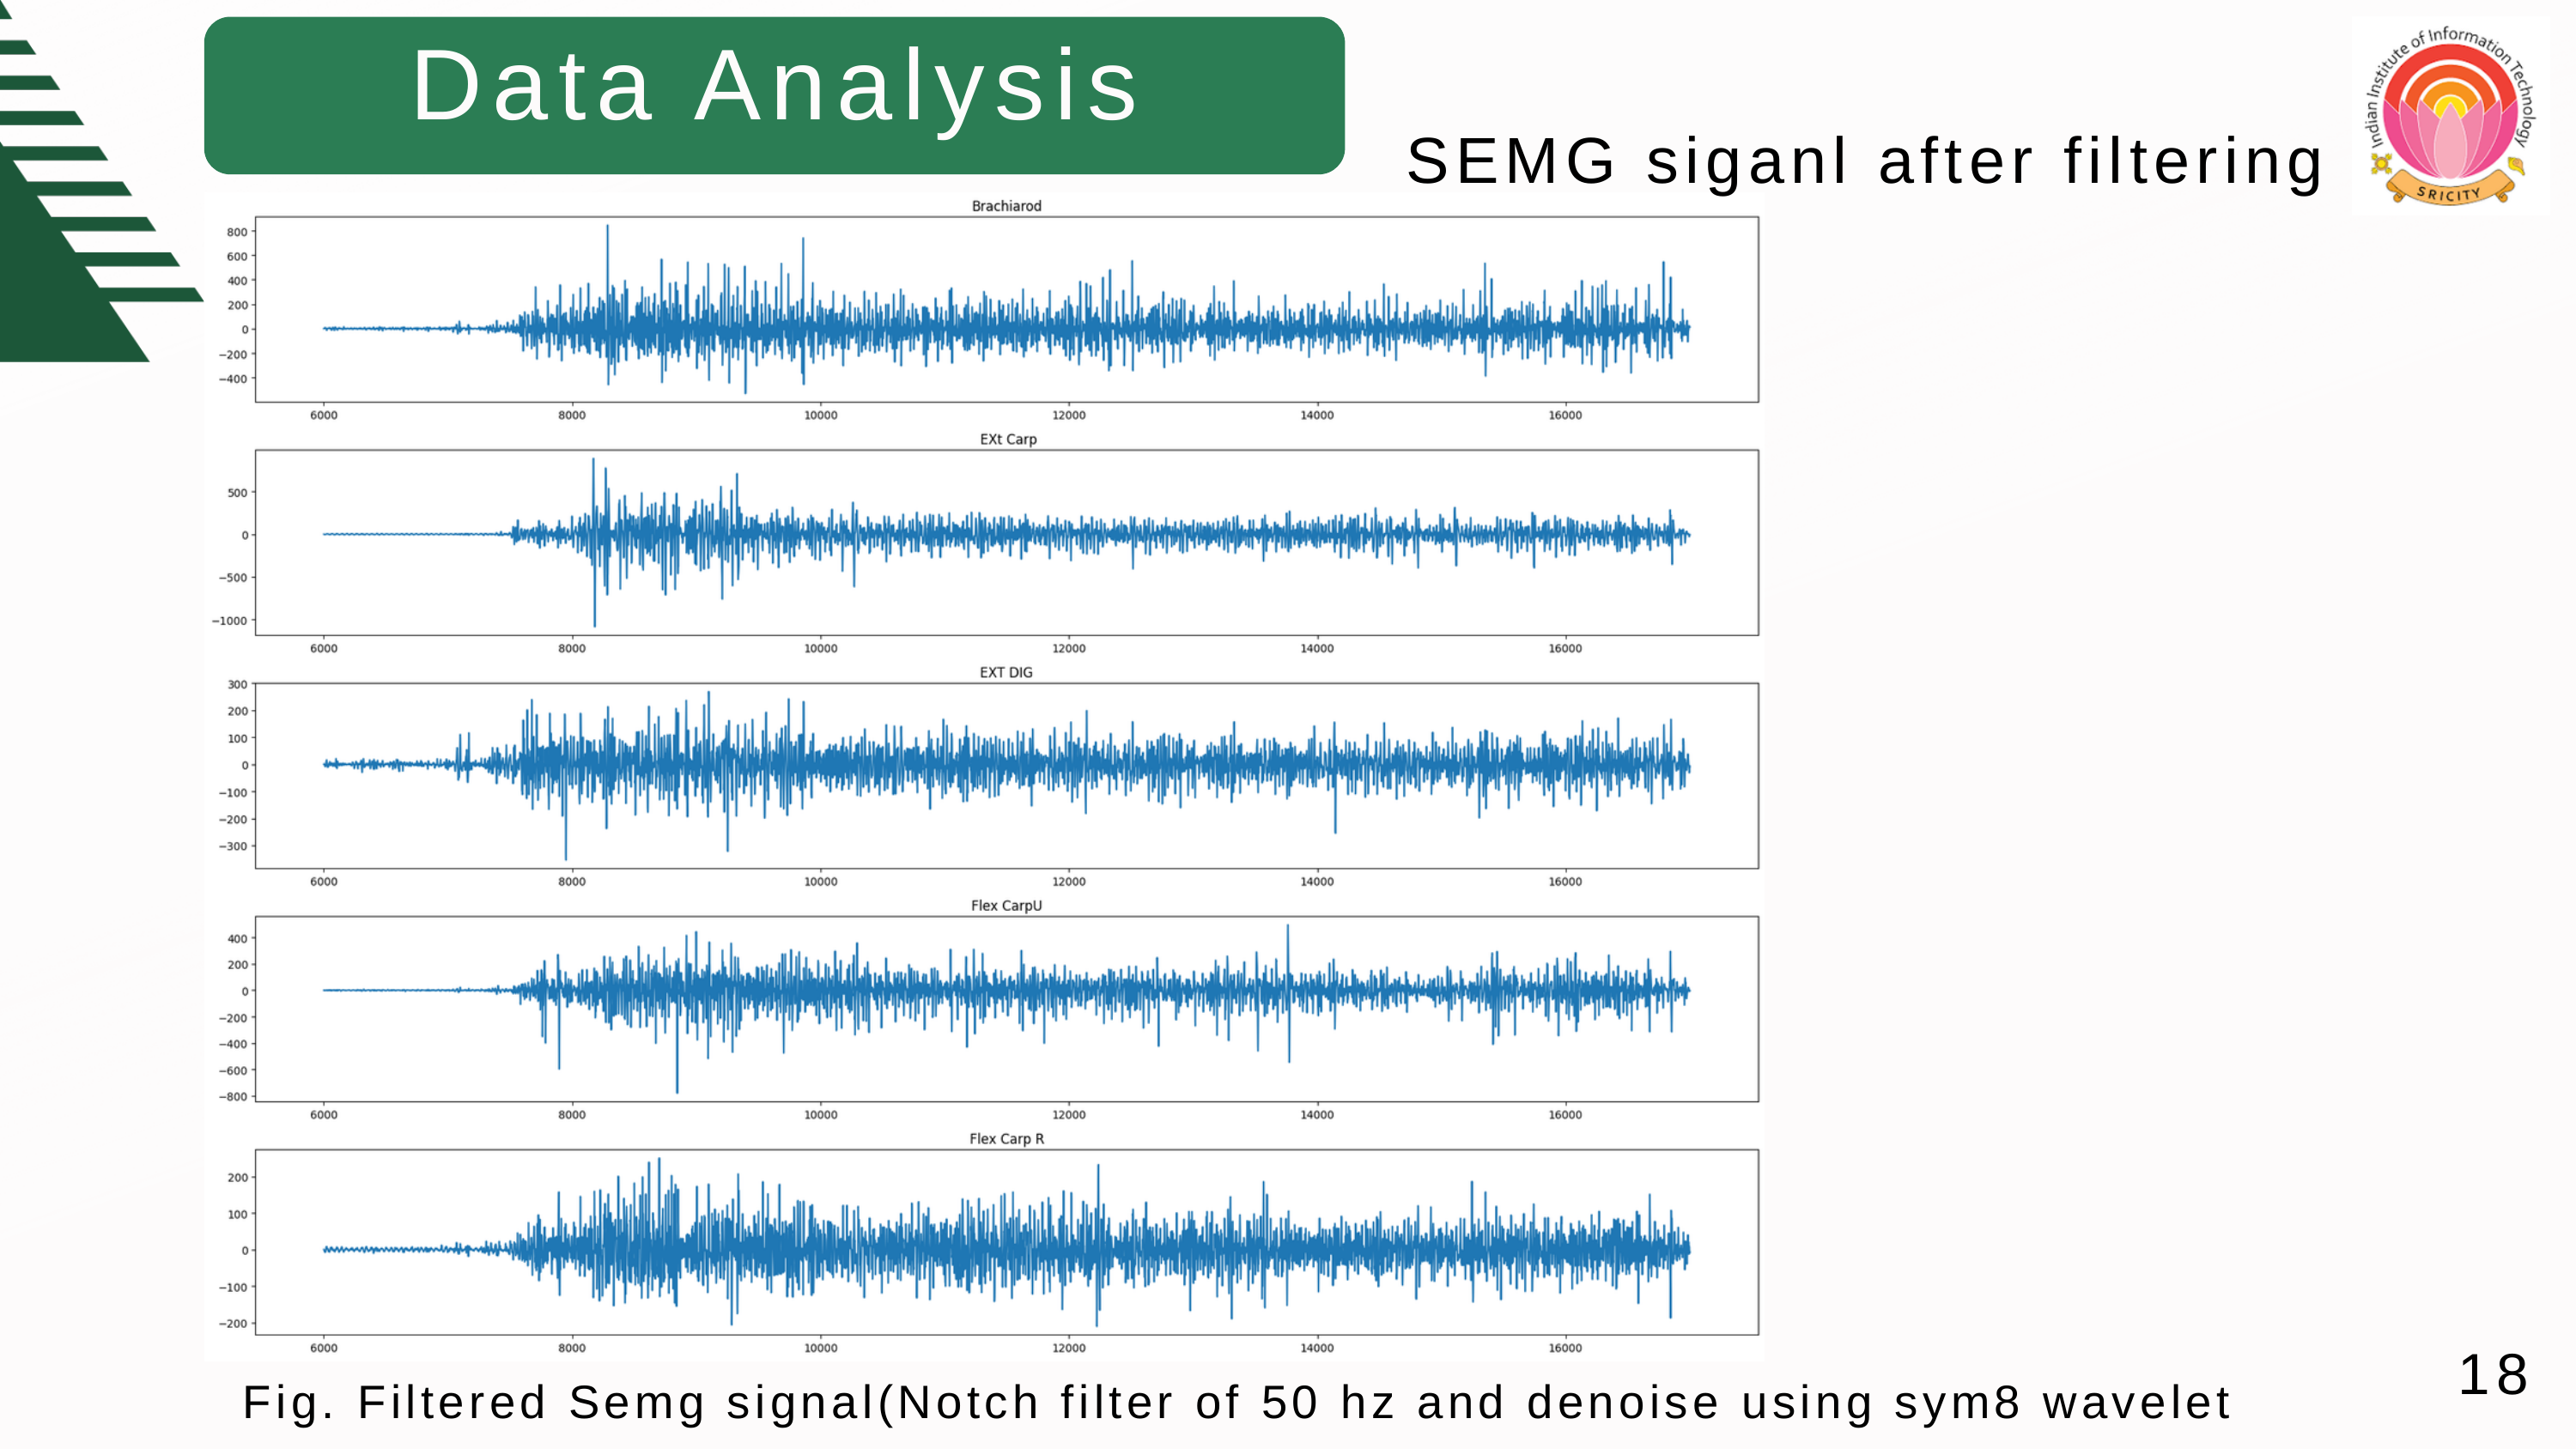

Data Analysis

SEMG siganl after filtering

18
Fig. Filtered Semg signal(Notch filter of 50 hz and denoise using sym8 wavelet